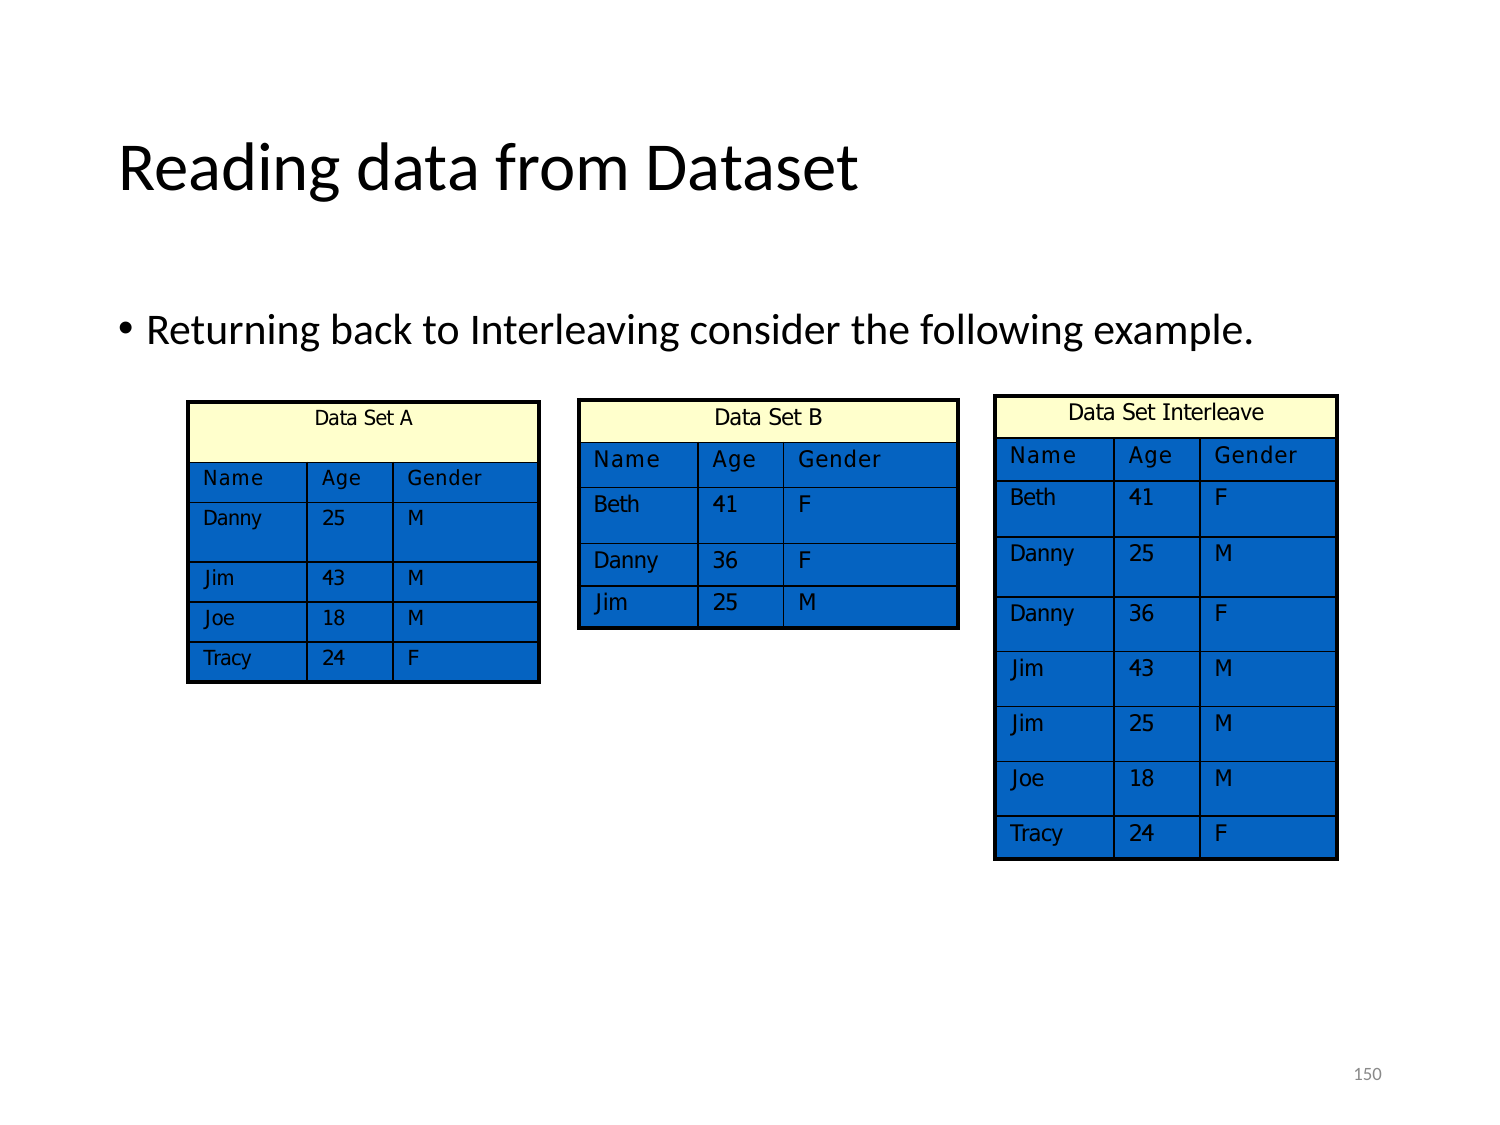

# Reading data from Dataset
Returning back to Interleaving consider the following example.
| Data Set Interleave |  |  |
| --- | --- | --- |
| Name | Age | Gender |
| Beth | 41 | F |
| Danny | 25 | M |
| Danny | 36 | F |
| Jim | 43 | M |
| Jim | 25 | M |
| Joe | 18 | M |
| Tracy | 24 | F |
| Data Set B |  |  |
| --- | --- | --- |
| Name | Age | Gender |
| Beth | 41 | F |
| Danny | 36 | F |
| Jim | 25 | M |
| Data Set A |  |  |
| --- | --- | --- |
| Name | Age | Gender |
| Danny | 25 | M |
| Jim | 43 | M |
| Joe | 18 | M |
| Tracy | 24 | F |
150